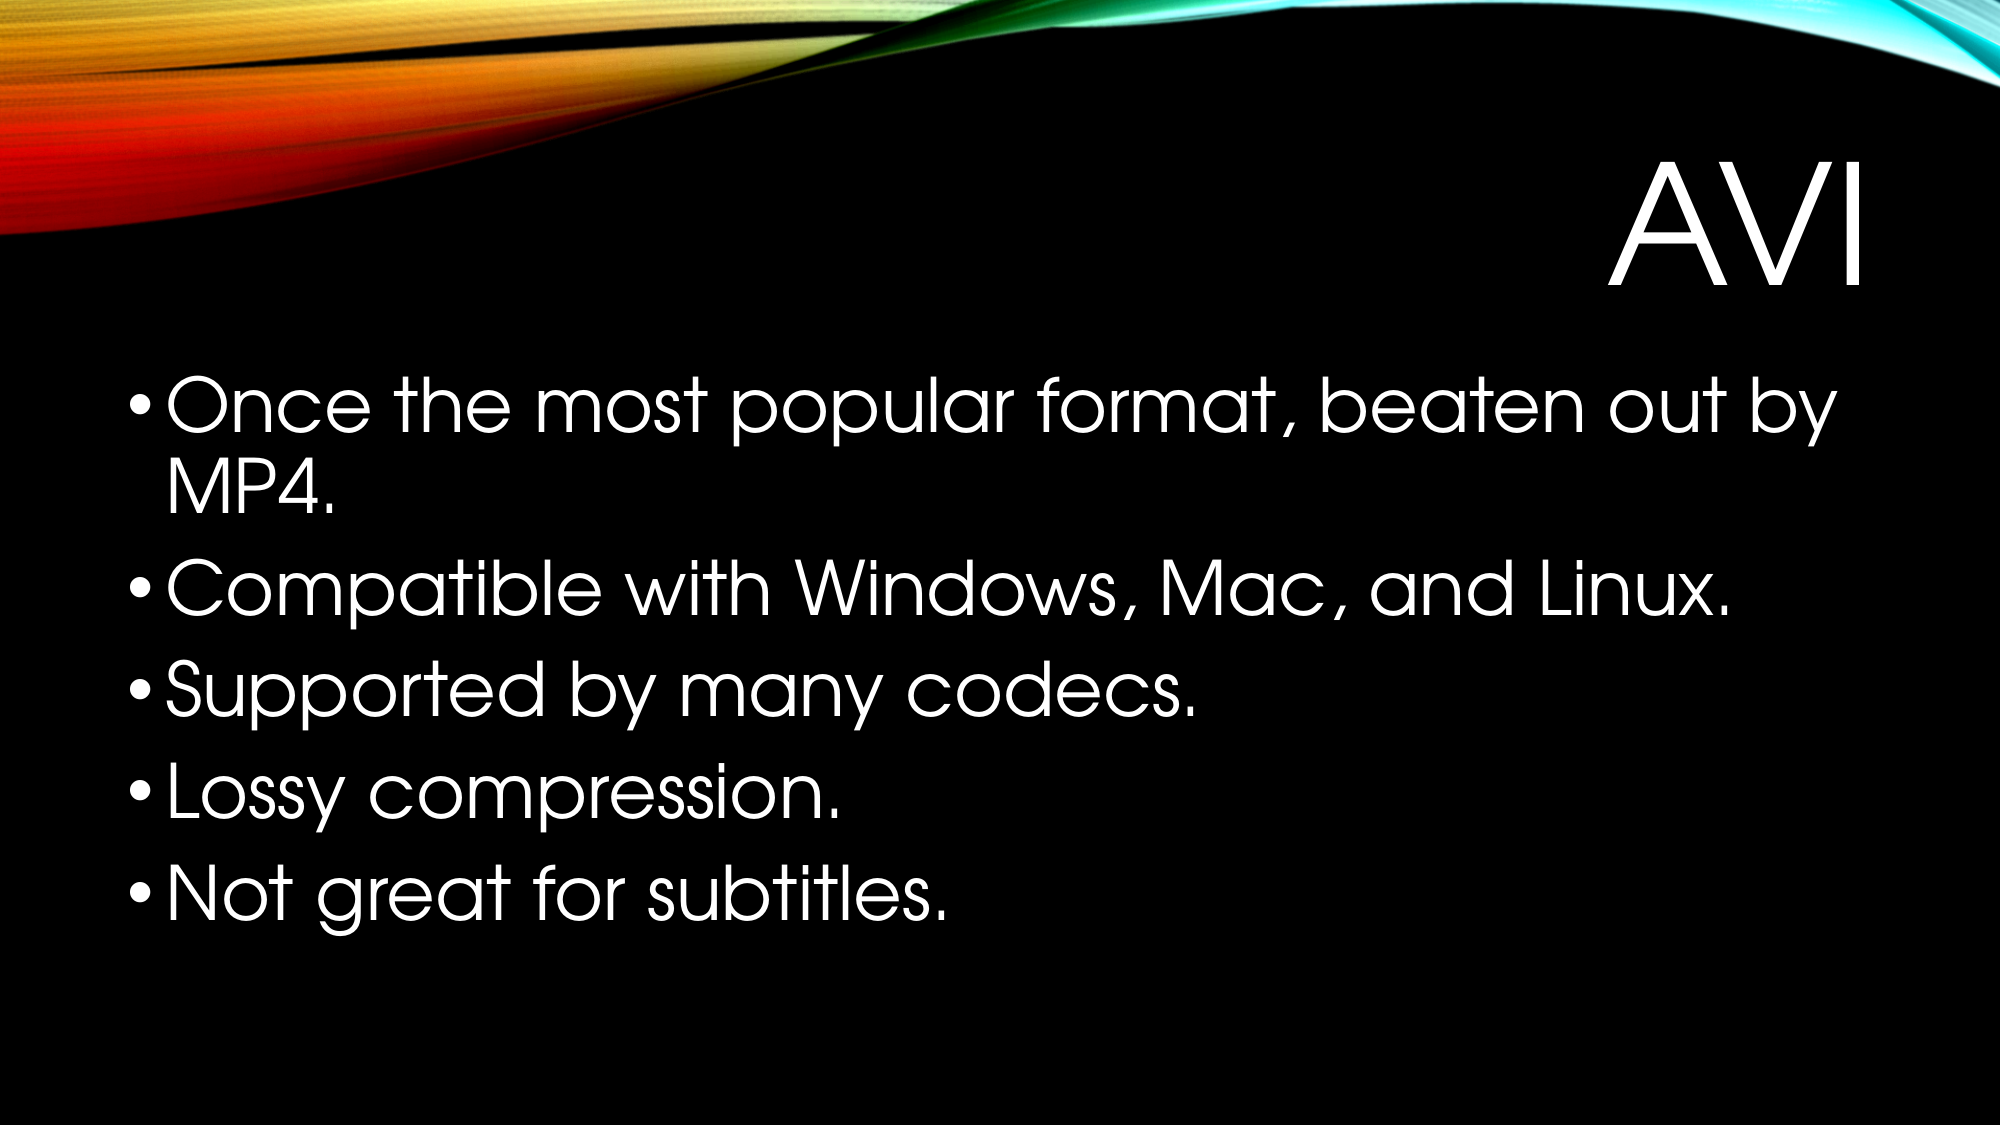

# Avi
Once the most popular format, beaten out by MP4.
Compatible with Windows, Mac, and Linux.
Supported by many codecs.
Lossy compression.
Not great for subtitles.